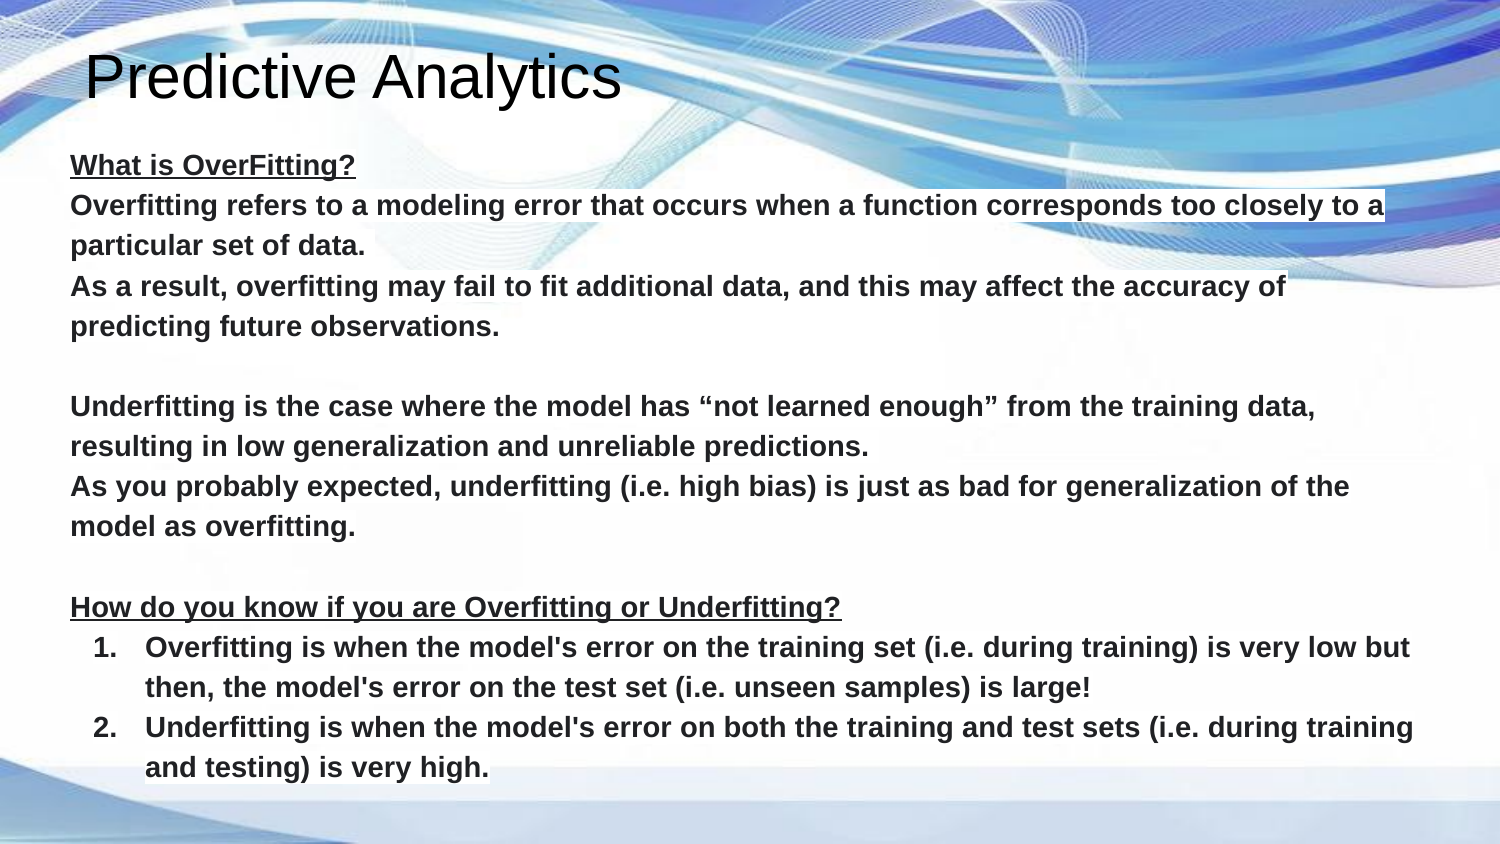

# Predictive Analytics
What is OverFitting?
Overfitting refers to a modeling error that occurs when a function corresponds too closely to a particular set of data.
As a result, overfitting may fail to fit additional data, and this may affect the accuracy of predicting future observations.

Underfitting is the case where the model has “not learned enough” from the training data, resulting in low generalization and unreliable predictions.
As you probably expected, underfitting (i.e. high bias) is just as bad for generalization of the model as overfitting.
How do you know if you are Overfitting or Underfitting?
Overfitting is when the model's error on the training set (i.e. during training) is very low but then, the model's error on the test set (i.e. unseen samples) is large!
Underfitting is when the model's error on both the training and test sets (i.e. during training and testing) is very high.